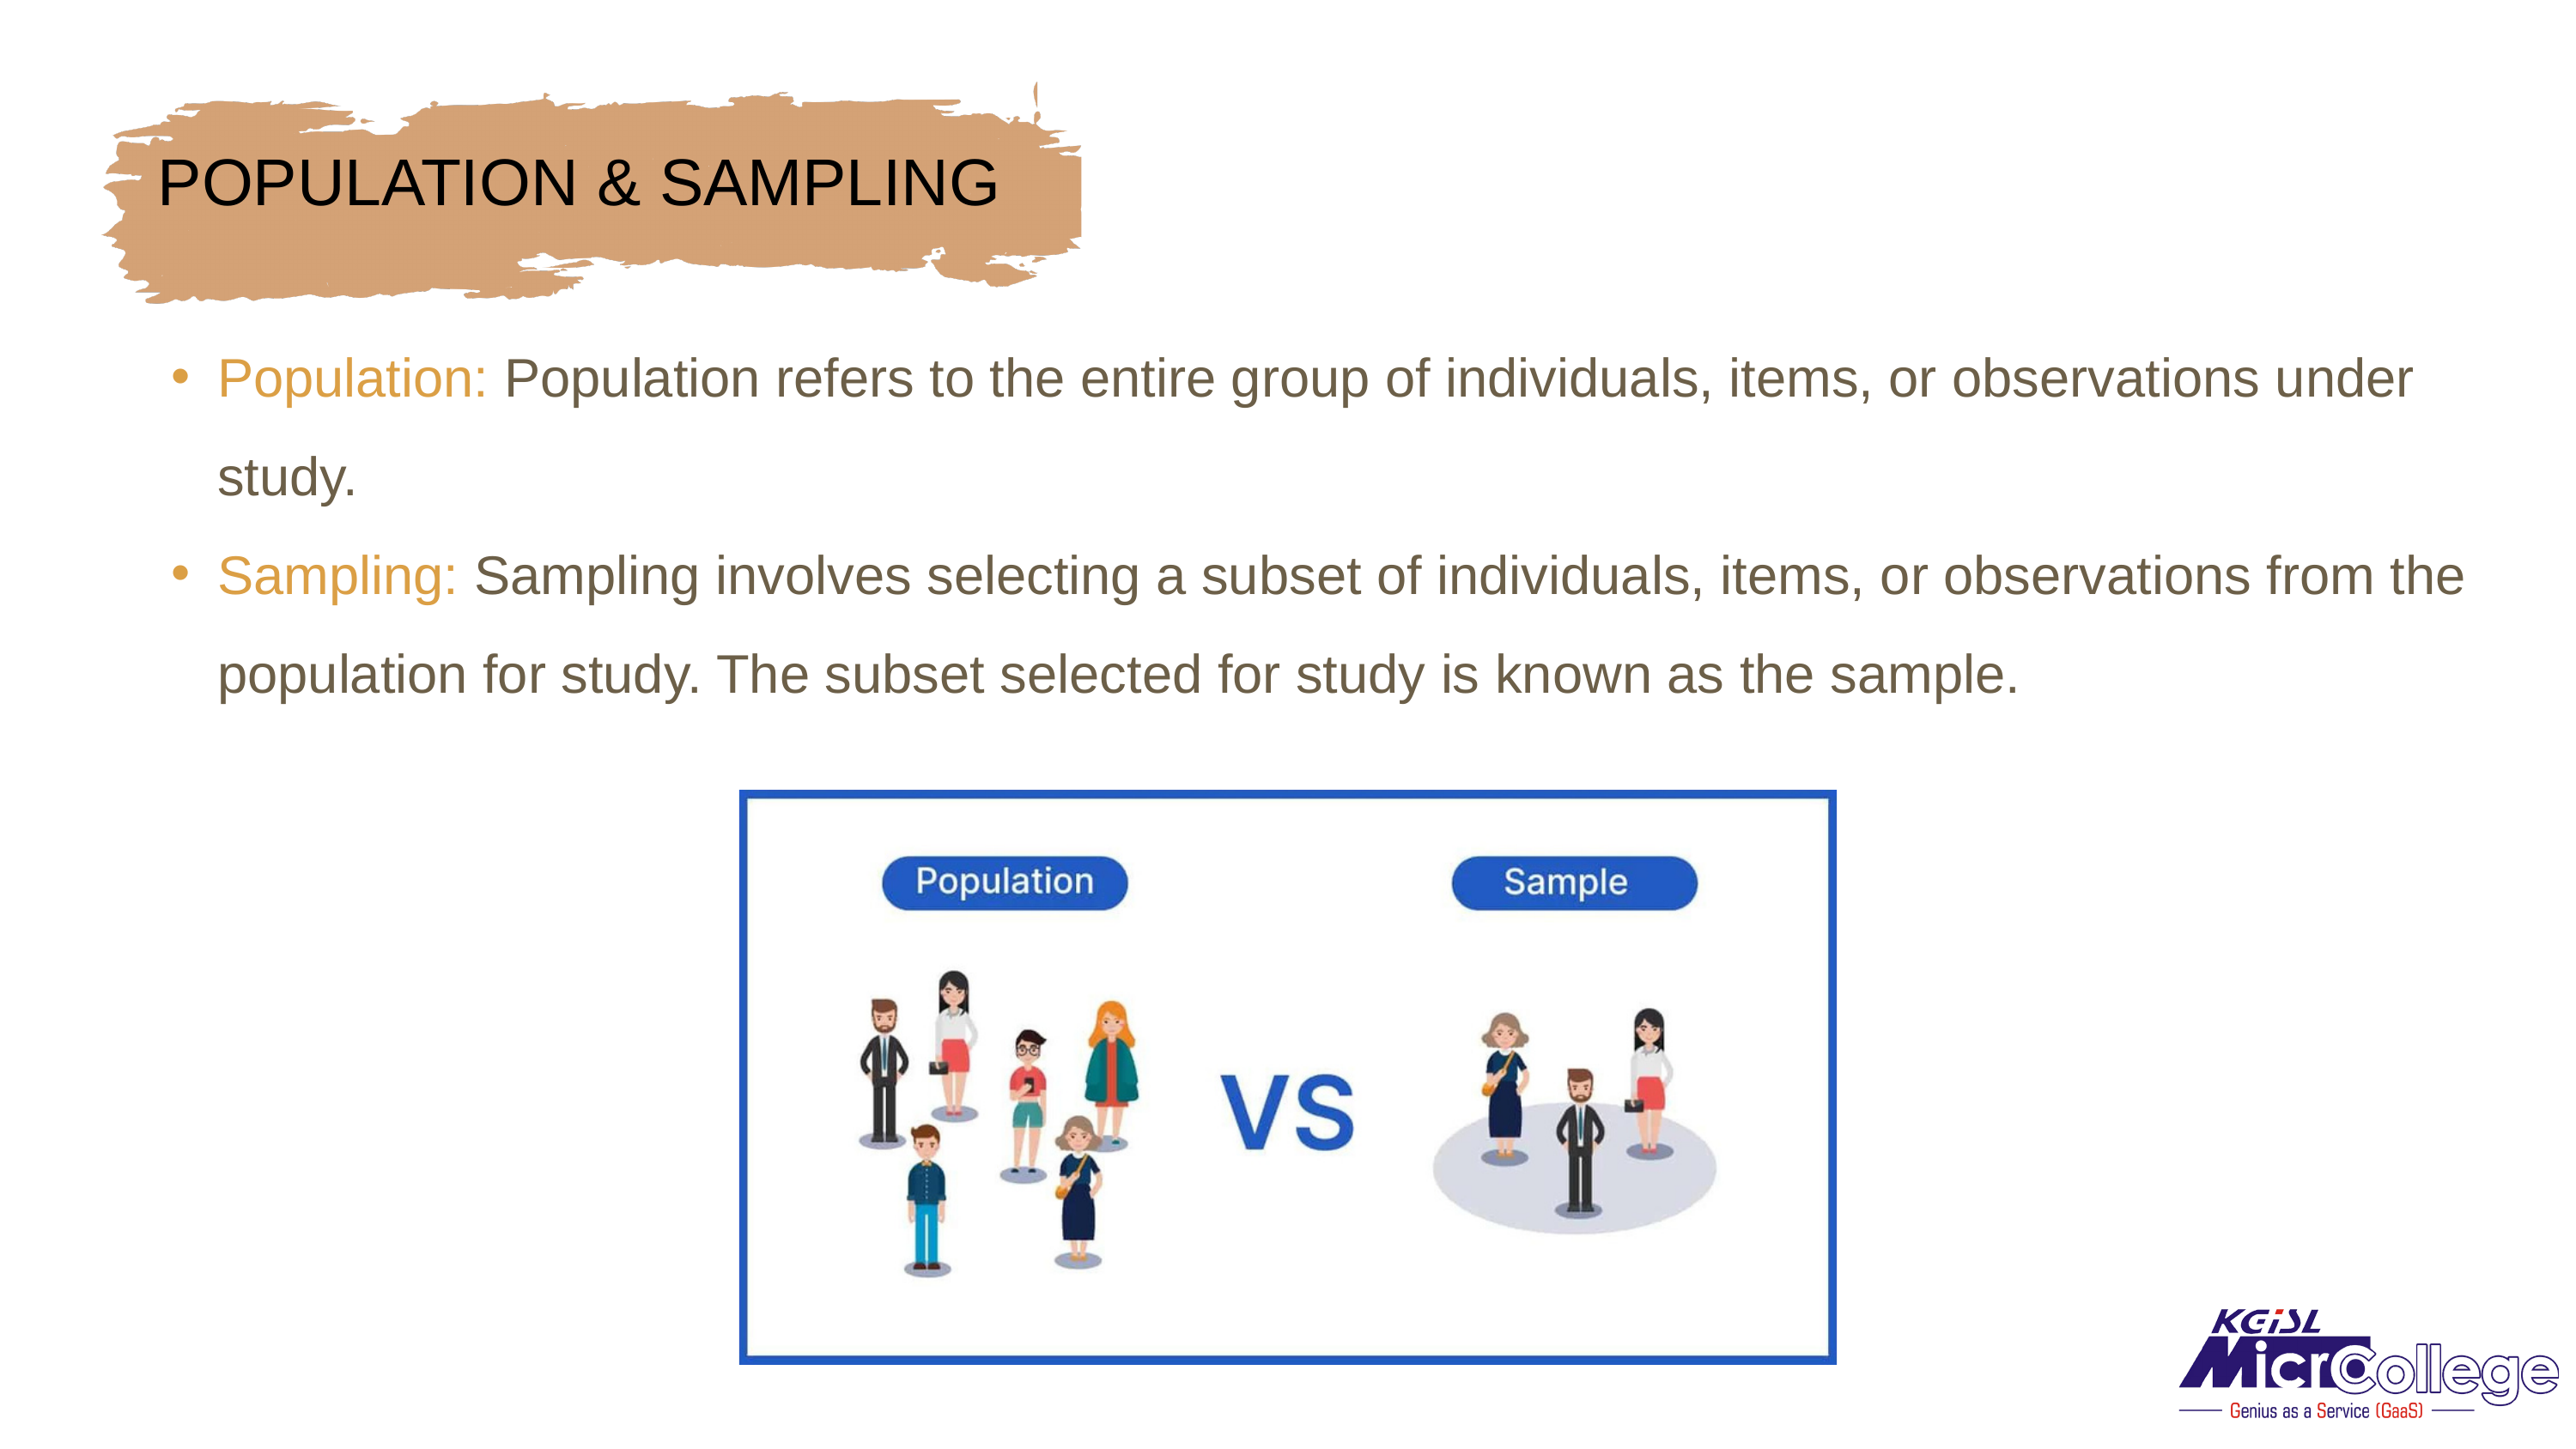

POPULATION & SAMPLING

Population: Population refers to the entire group of individuals, items, or observations under study.
Sampling: Sampling involves selecting a subset of individuals, items, or observations from the population for study. The subset selected for study is known as the sample.